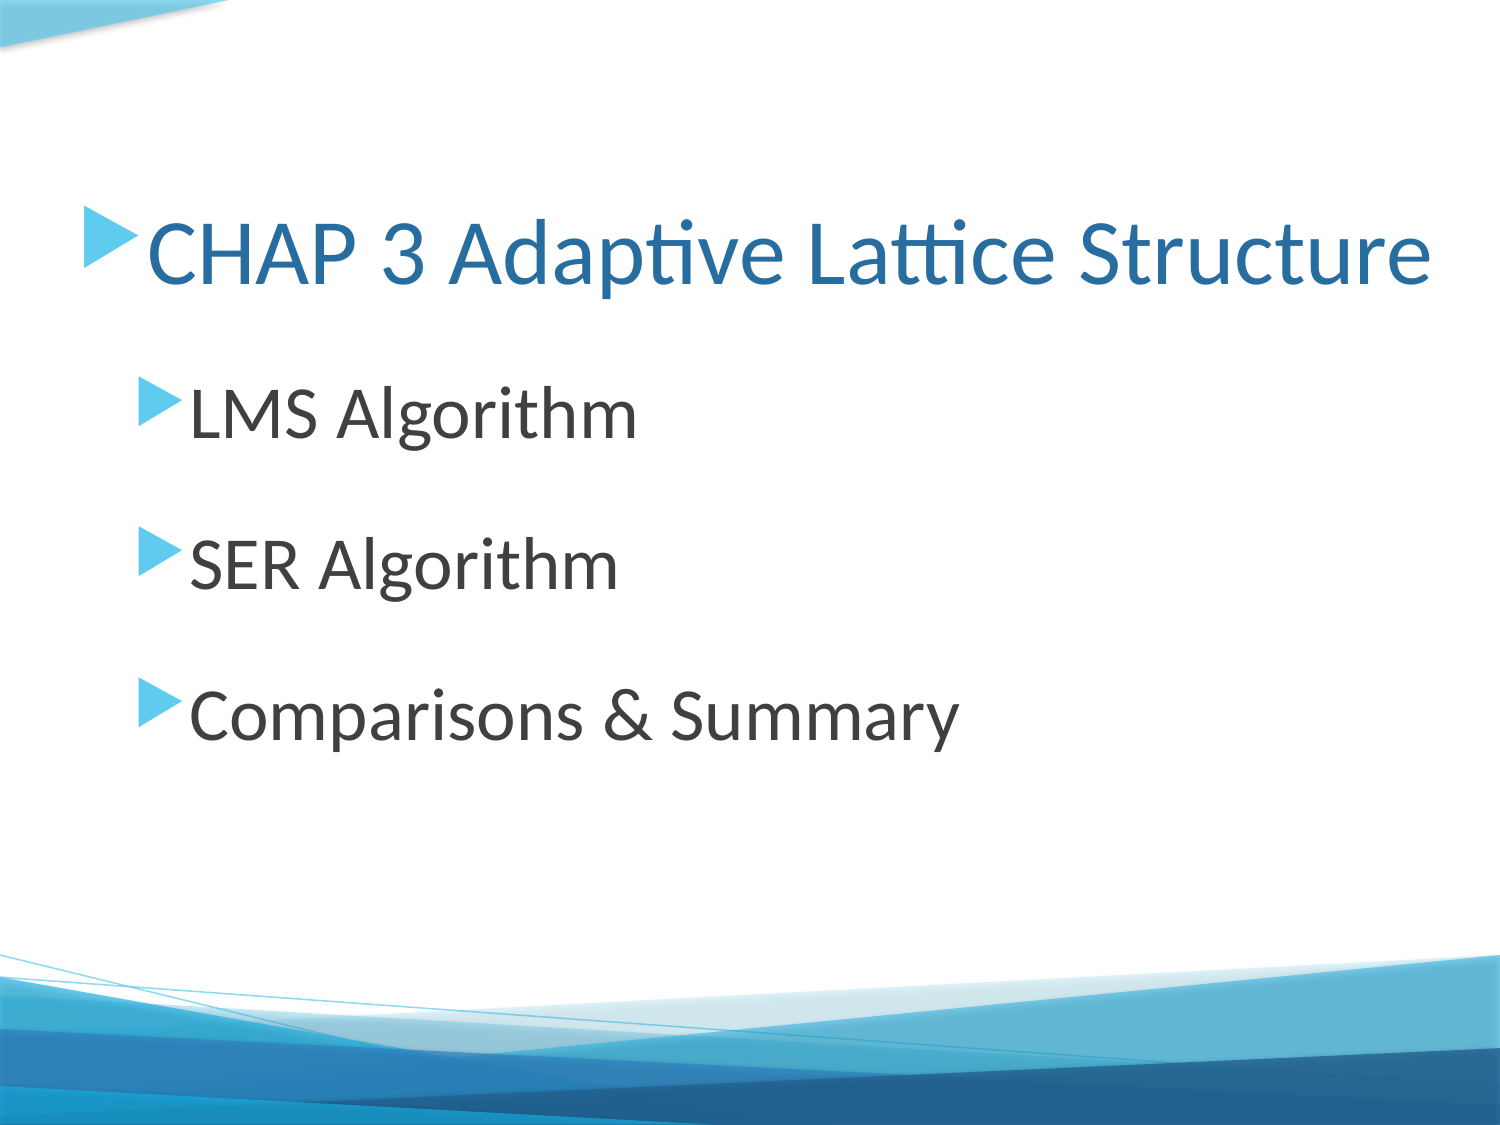

CHAP 3 Adaptive Lattice Structure
LMS Algorithm
SER Algorithm
Comparisons & Summary